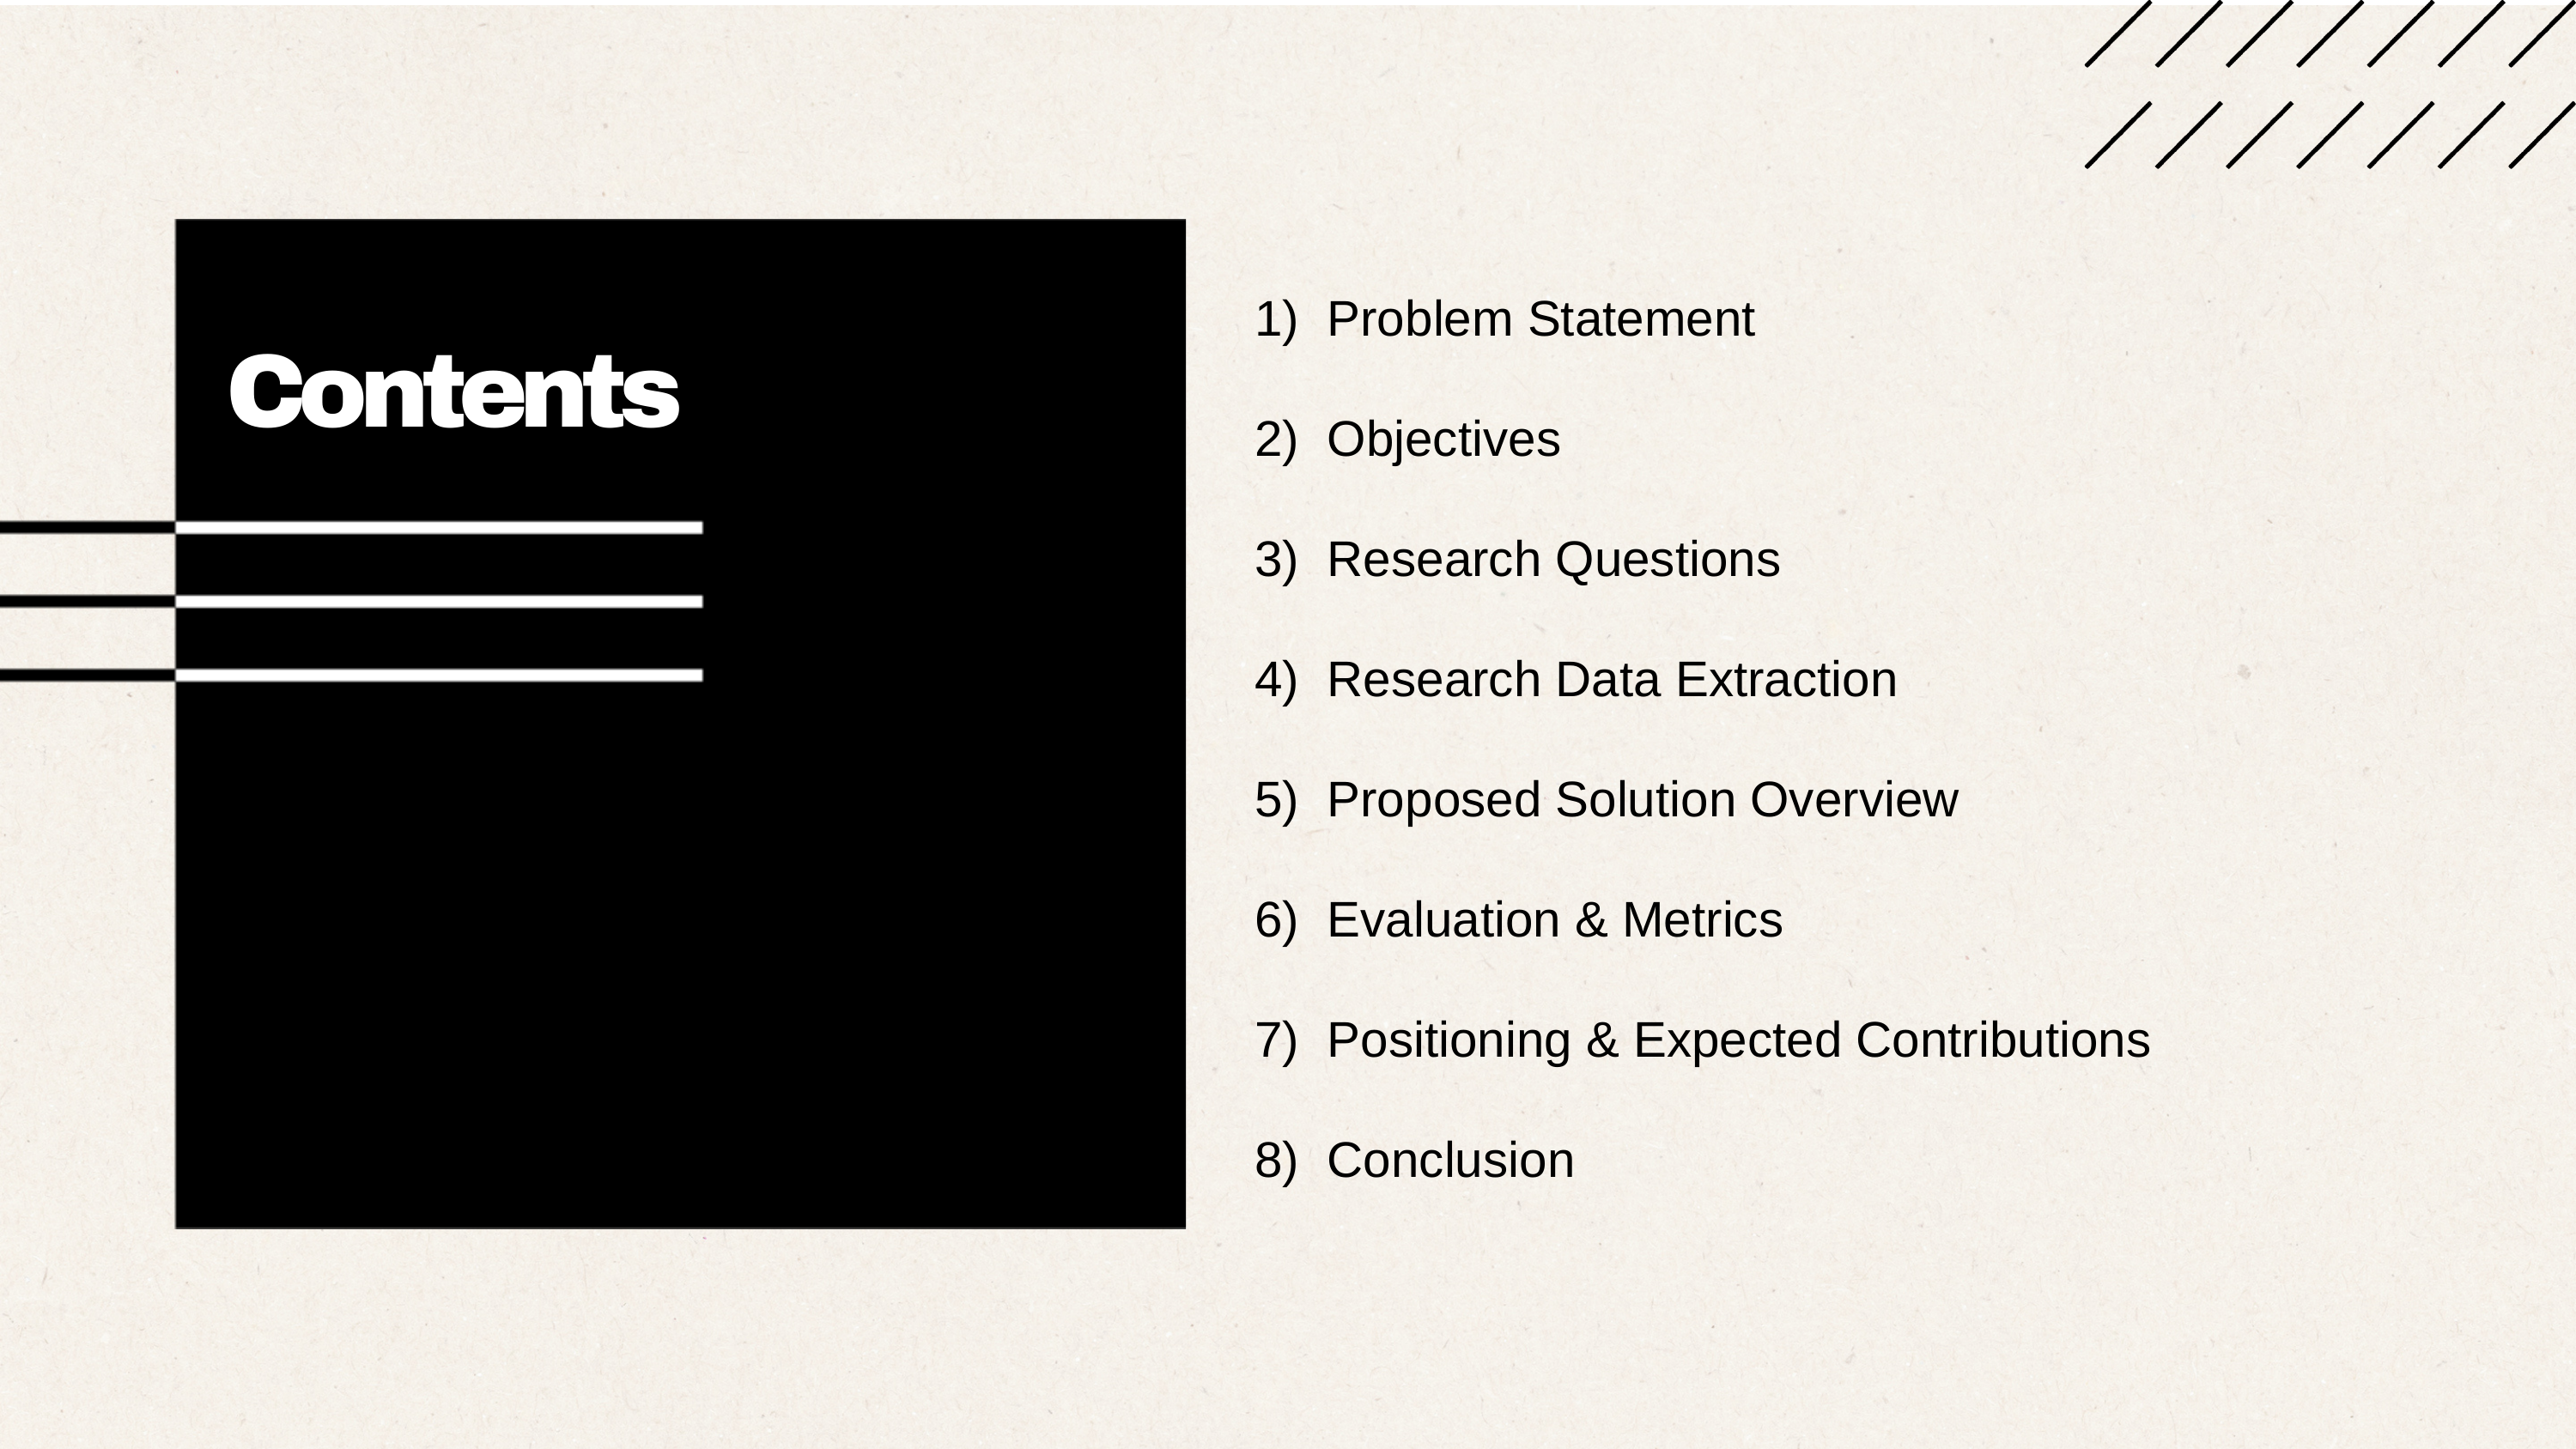

Problem Statement

Objectives

Research Questions

Research Data Extraction

Proposed Solution Overview

Evaluation & Metrics

Positioning & Expected Contributions

Conclusion
Contents